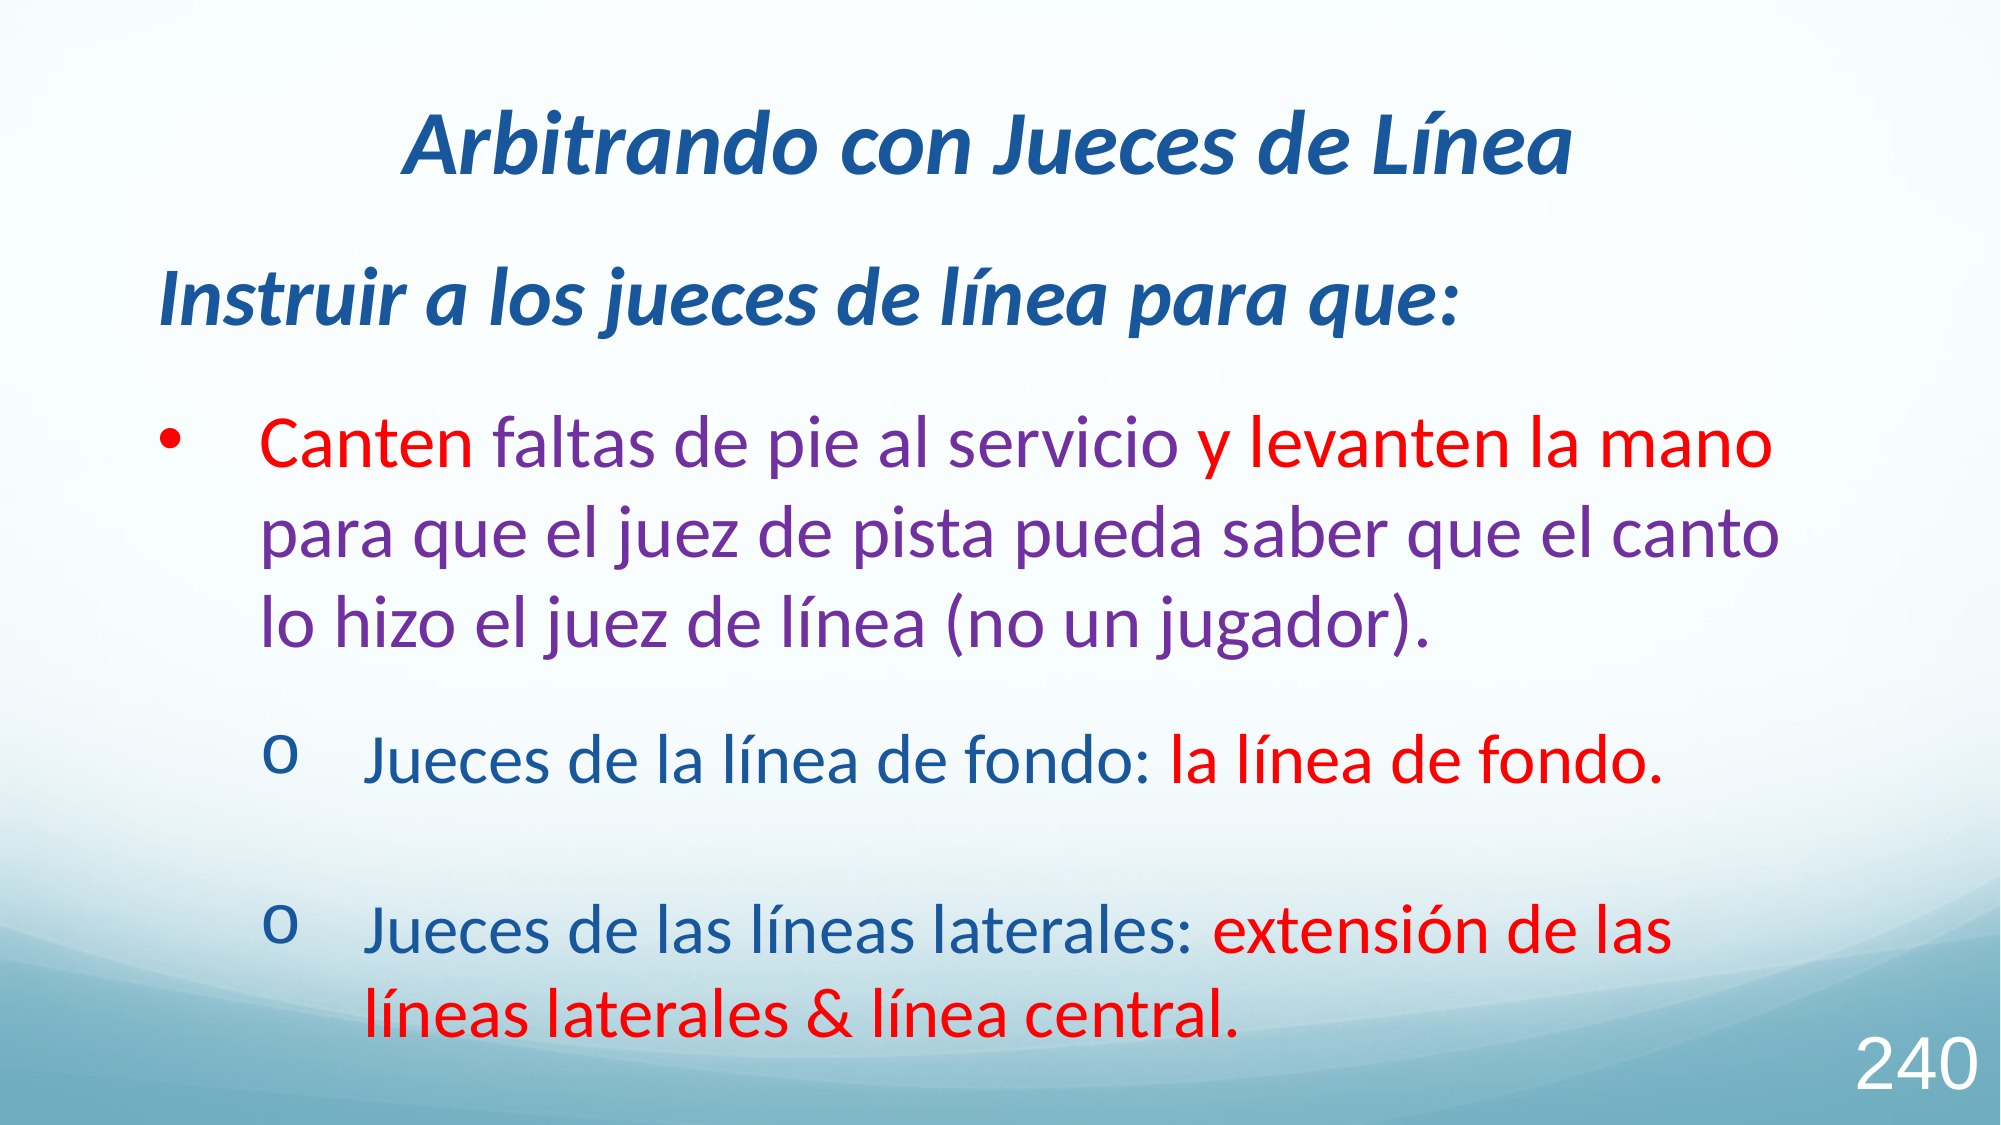

Arbitrando con Jueces de Línea

Instruir a los jueces de línea para que:

Canten faltas de pie al servicio y levanten la mano para que el juez de pista pueda saber que el canto lo hizo el juez de línea (no un jugador).

Jueces de la línea de fondo: la línea de fondo.

Jueces de las líneas laterales: extensión de las líneas laterales & línea central.
240